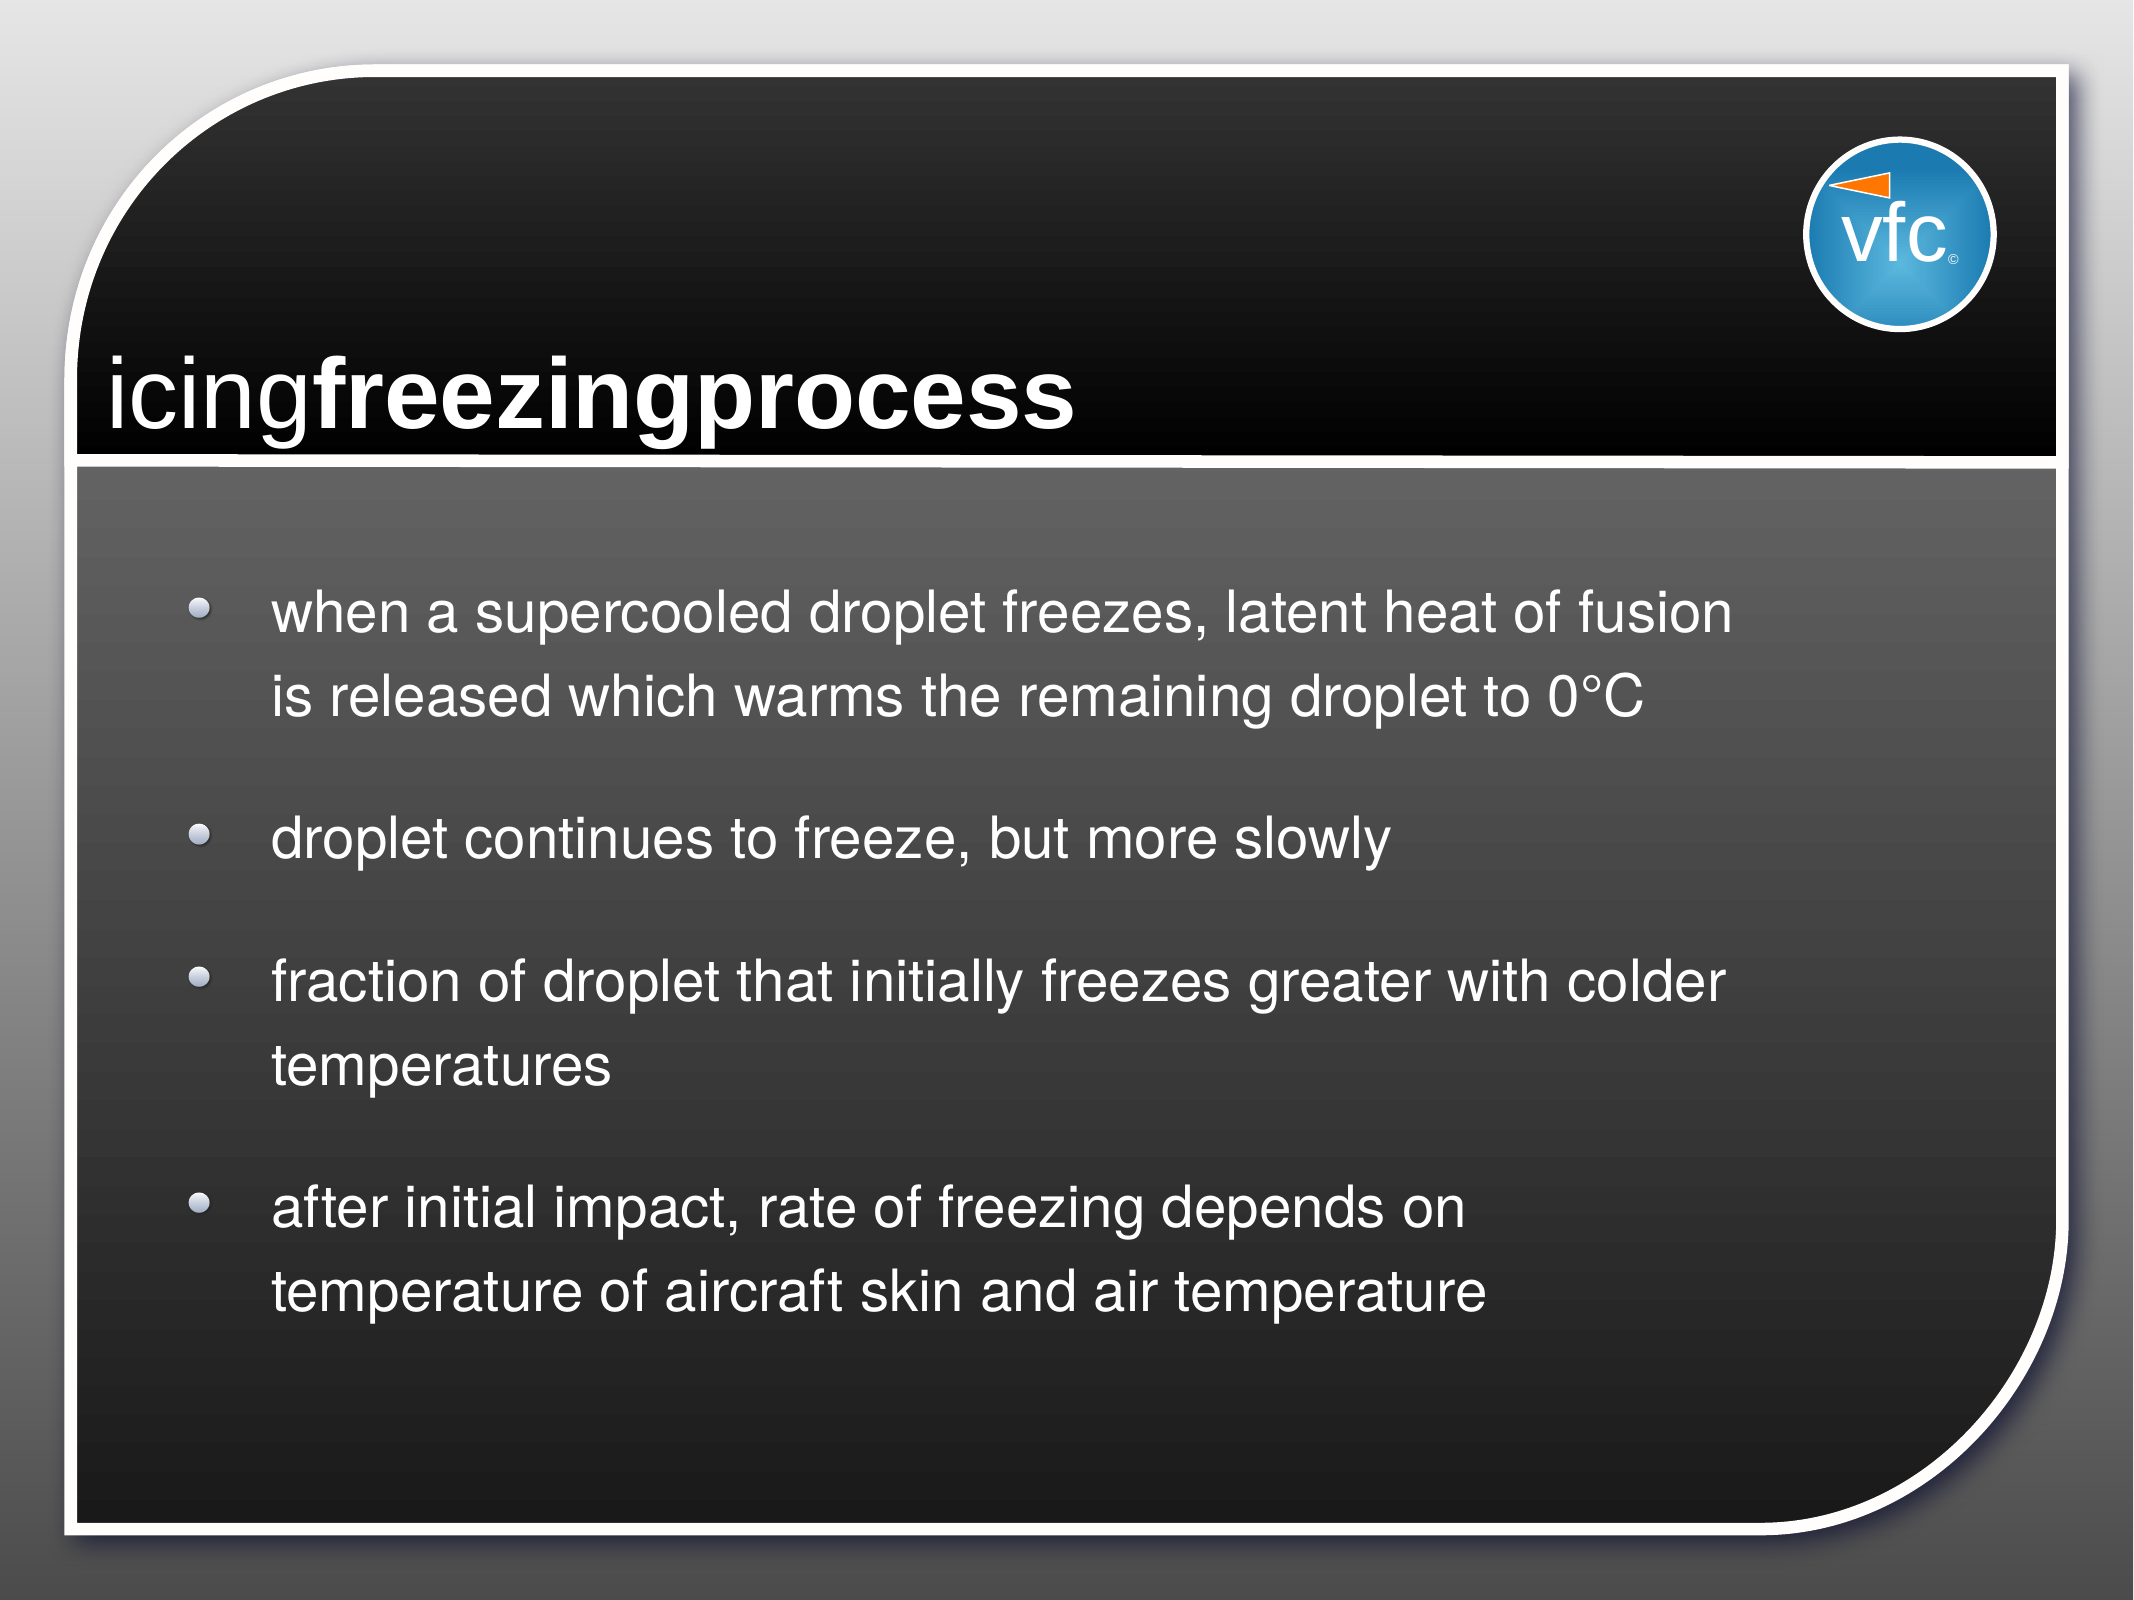

vfc©

# icingfreezingprocess
when a supercooled droplet freezes, latent heat of fusion is released which warms the remaining droplet to 0°C
droplet continues to freeze, but more slowly
fraction of droplet that initially freezes greater with colder temperatures
after initial impact, rate of freezing depends on temperature of aircraft skin and air temperature